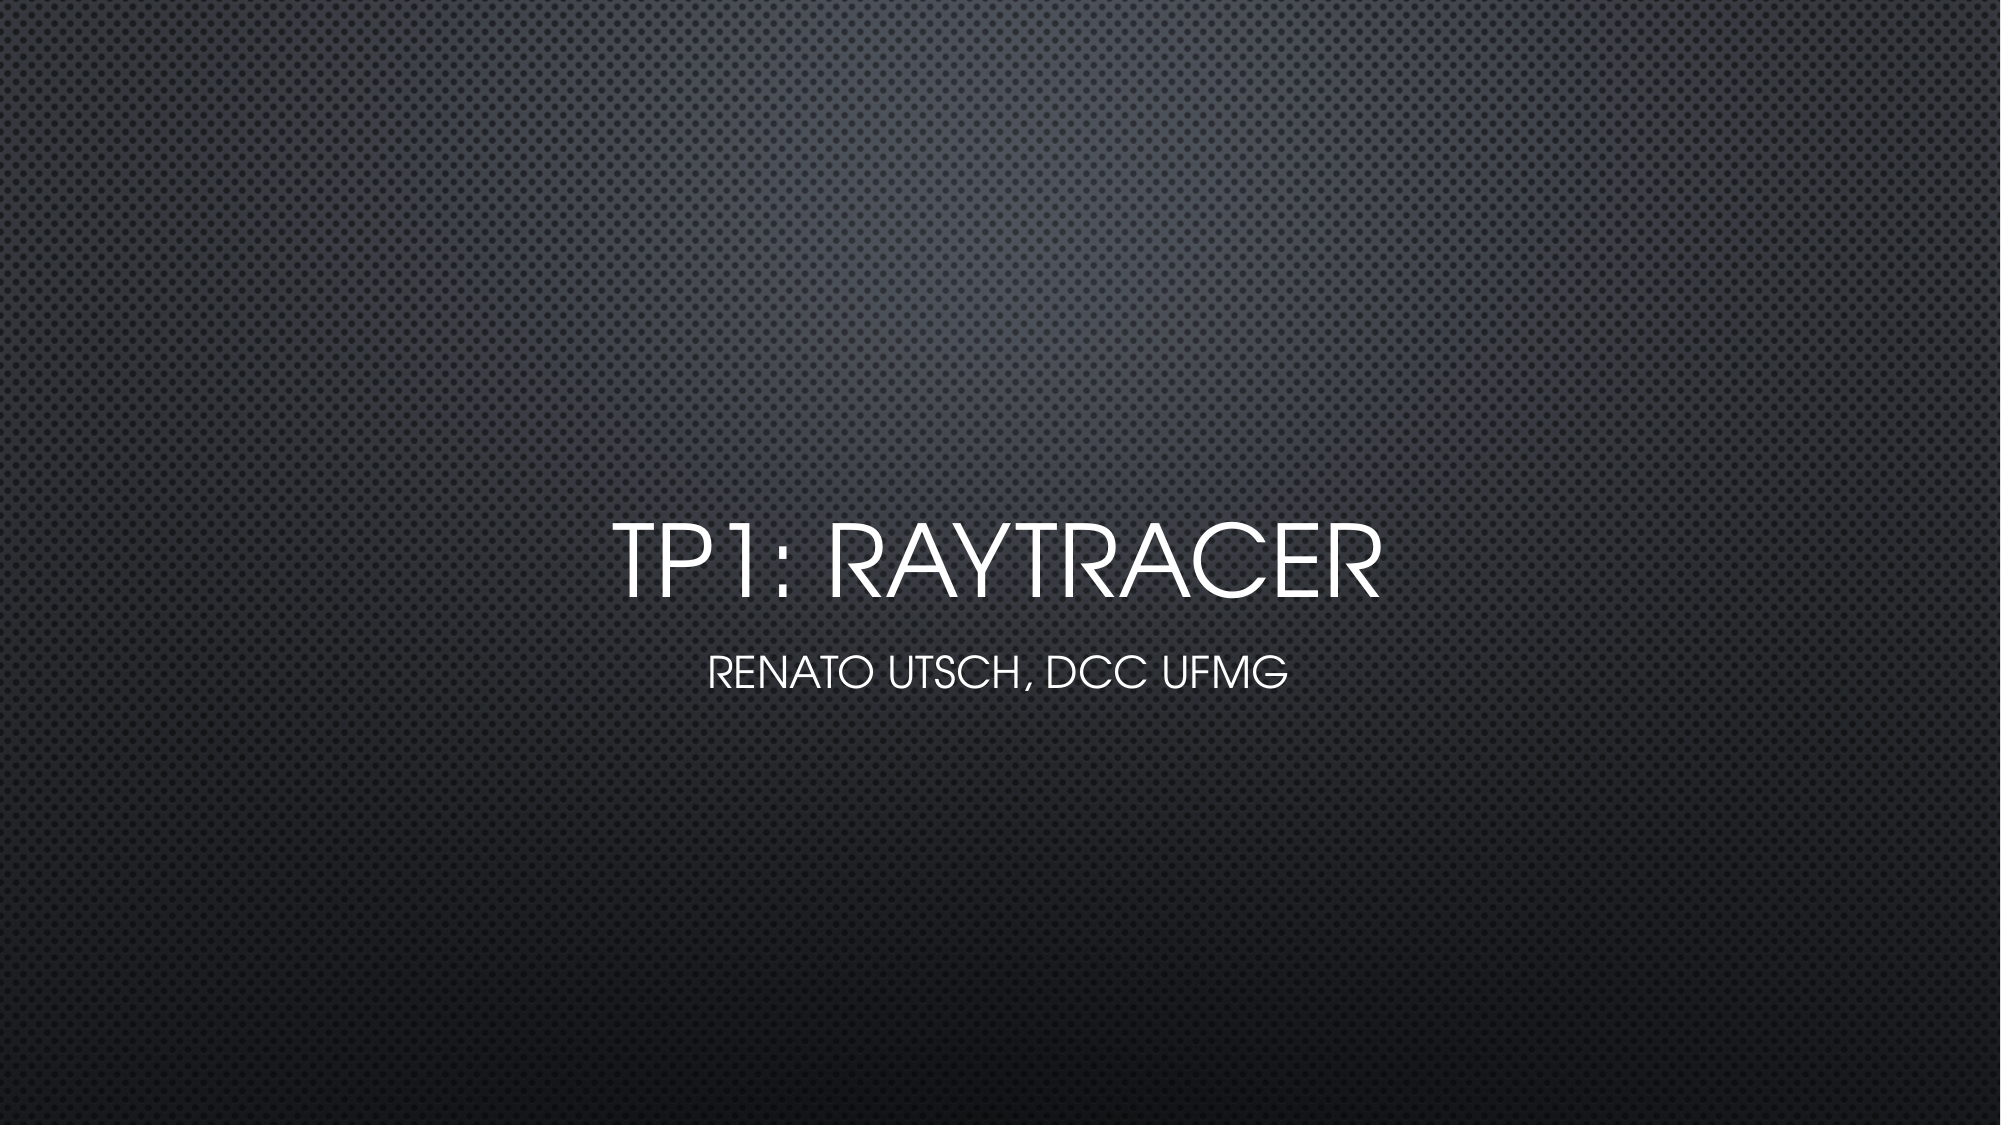

# TP1: Raytracer
Renato utsch, DCC UFMG